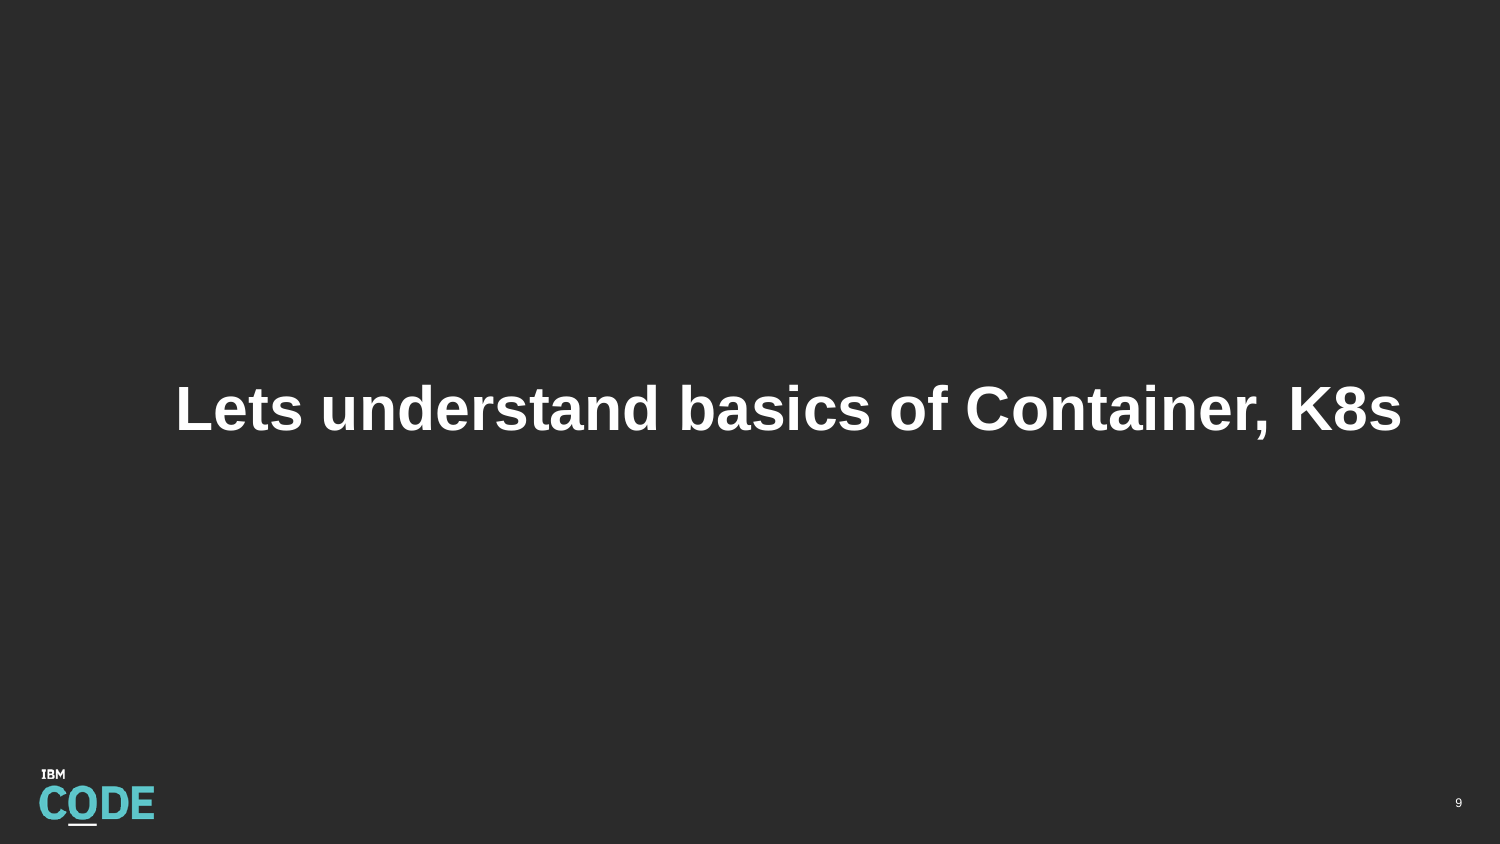

# Lets understand basics of Container, K8s
DOC ID / Month XX, 2018 / © 2018 IBM Corporation
9